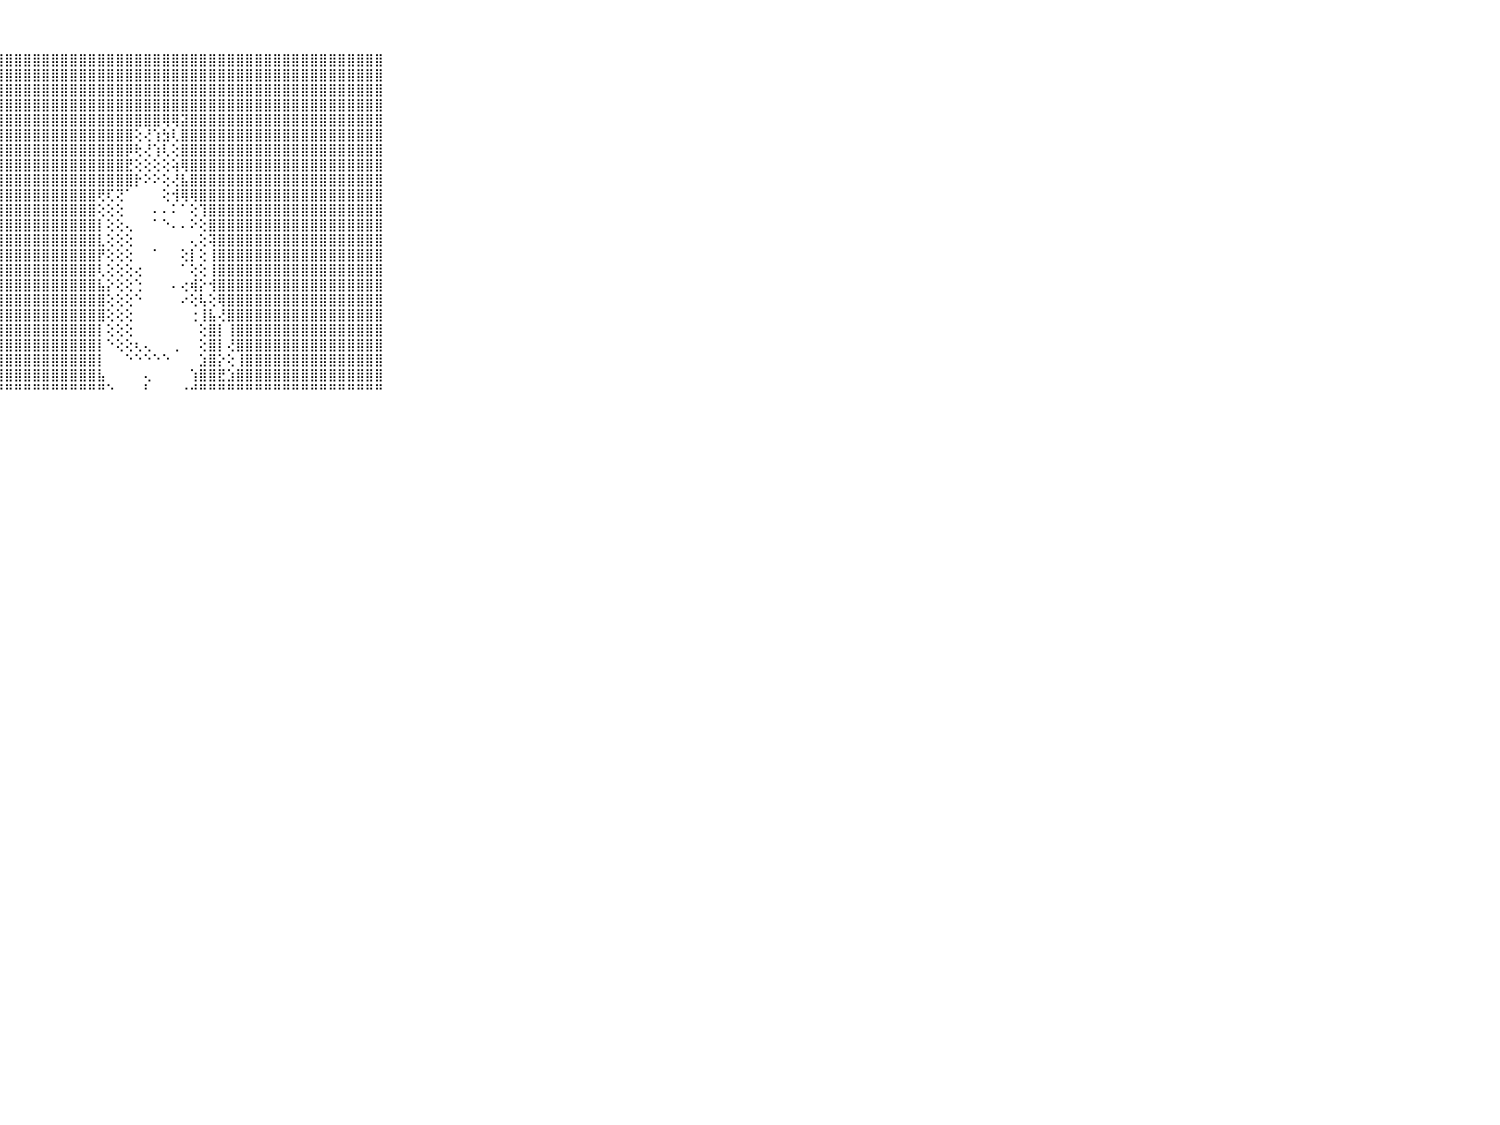

⠀⠀⠀⠀⠀⠀⠀⠀⠀⠀⠀⣿⣿⣿⣿⣿⣿⣿⣿⣿⣿⣿⣿⣿⣿⣿⣿⣿⣿⣿⣿⣿⣿⣿⣿⣿⣿⣿⣿⣿⣿⣿⣿⣿⣿⣿⣿⣿⣿⣿⣿⣿⣿⣿⣿⣿⣿⣿⣿⣿⣿⣿⣿⣿⣿⣿⣿⣿⣿⠀⠀⠀⠀⠀⠀⠀⠀⠀⠀⠀⠀
⠀⠀⠀⠀⠀⠀⠀⠀⠀⠀⠀⣿⣿⣿⣿⣿⣿⣿⣿⣿⣿⣿⣿⣿⣿⣿⣿⣿⣿⣿⣿⣿⣿⣿⣿⣿⣿⣿⣿⣿⣿⣿⣿⣿⣿⣿⣿⣿⣿⣿⣿⣿⣿⣿⣿⣿⣿⣿⣿⣿⣿⣿⣿⣿⣿⣿⣿⣿⣿⠀⠀⠀⠀⠀⠀⠀⠀⠀⠀⠀⠀
⠀⠀⠀⠀⠀⠀⠀⠀⠀⠀⠀⣿⣿⣿⣿⣿⣿⣿⣿⣿⣿⣿⣿⣿⣿⣿⣿⣿⣿⣿⣿⣿⣿⣿⣿⣿⣿⣿⣿⣿⣿⣿⣿⣿⣿⣿⣿⣿⣿⣿⣿⣿⣿⣿⣿⣿⣿⣿⣿⣿⣿⣿⣿⣿⣿⣿⣿⣿⣿⠀⠀⠀⠀⠀⠀⠀⠀⠀⠀⠀⠀
⠀⠀⠀⠀⠀⠀⠀⠀⠀⠀⠀⣿⣿⣿⣿⣿⣿⣿⣿⣿⣿⣿⣿⣿⣿⣿⣿⣿⣿⣿⣿⣿⣿⣿⣿⣿⣿⣿⣿⣿⣿⣿⣿⣿⣿⣿⣿⣿⣿⣿⣿⣿⣿⣿⣿⣿⣿⣿⣿⣿⣿⣿⣿⣿⣿⣿⣿⣿⣿⠀⠀⠀⠀⠀⠀⠀⠀⠀⠀⠀⠀
⠀⠀⠀⠀⠀⠀⠀⠀⠀⠀⠀⣿⣿⣿⣿⣿⣿⣿⣿⣿⣿⣿⣿⣿⣿⣿⣿⣿⣿⣿⣿⣿⣿⣿⣿⣿⣿⣿⣿⣿⣿⣿⣿⣿⣿⢿⢿⣽⣿⣿⣿⣿⣿⣿⣿⣿⣿⣿⣿⣿⣿⣿⣿⣿⣿⣿⣿⣿⣿⠀⠀⠀⠀⠀⠀⠀⠀⠀⠀⠀⠀
⠀⠀⠀⠀⠀⠀⠀⠀⠀⠀⠀⣿⣿⣿⣿⣿⣿⣿⣿⣿⣿⣿⣿⣿⣿⣿⣿⣿⣿⣿⣿⣿⣿⣿⣿⣿⣿⣿⣿⣿⣿⣿⢕⢜⢱⣳⢇⣿⣿⣿⣿⣿⣿⣿⣿⣿⣿⣿⣿⣿⣿⣿⣿⣿⣿⣿⣿⣿⣿⠀⠀⠀⠀⠀⠀⠀⠀⠀⠀⠀⠀
⠀⠀⠀⠀⠀⠀⠀⠀⠀⠀⠀⣿⣿⣿⣿⣿⣿⣿⣿⣿⣿⣿⣿⣿⣿⣿⣿⣿⣿⣿⣿⣿⣿⣿⣿⣿⣿⣿⣿⣿⣿⡿⢗⢜⢱⢇⢕⣿⣿⣿⣿⣿⣿⣿⣿⣿⣿⣿⣿⣿⣿⣿⣿⣿⣿⣿⣿⣿⣿⠀⠀⠀⠀⠀⠀⠀⠀⠀⠀⠀⠀
⠀⠀⠀⠀⠀⠀⠀⠀⠀⠀⠀⣿⣿⣿⣿⣿⣿⣿⣿⣿⣿⣿⣿⣿⣿⣿⣿⣿⣿⣿⣿⣿⣿⣿⣿⣿⣿⣿⣿⣿⣿⣟⢕⢕⢕⢕⢵⢿⣿⣿⣿⣿⣿⣿⣿⣿⣿⣿⣿⣿⣿⣿⣿⣿⣿⣿⣿⣿⣿⠀⠀⠀⠀⠀⠀⠀⠀⠀⠀⠀⠀
⠀⠀⠀⠀⠀⠀⠀⠀⠀⠀⠀⣿⣿⣿⣿⣿⣿⣿⣿⣿⣿⣿⣿⣿⣿⣿⣿⣿⣿⣿⣿⣿⣿⣿⣿⣿⣿⣿⣿⣿⣿⣿⡗⠕⠕⢕⢜⣧⣿⣿⣿⣿⣿⣿⣿⣿⣿⣿⣿⣿⣿⣿⣿⣿⣿⣿⣿⣿⣿⠀⠀⠀⠀⠀⠀⠀⠀⠀⠀⠀⠀
⠀⠀⠀⠀⠀⠀⠀⠀⠀⠀⠀⣿⣿⣿⣿⣿⣿⣿⣿⣿⣿⣿⣿⣿⣿⣿⣿⣿⣿⣿⣿⣿⣿⣿⣿⣿⣿⣿⢟⢏⢝⠁⠀⠀⠀⢕⢺⢿⢿⣿⣿⣿⣿⣿⣿⣿⣿⣿⣿⣿⣿⣿⣿⣿⣿⣿⣿⣿⣿⠀⠀⠀⠀⠀⠀⠀⠀⠀⠀⠀⠀
⠀⠀⠀⠀⠀⠀⠀⠀⠀⠀⠀⣿⣿⣿⣿⣿⣿⣿⣿⣿⣿⣿⣿⣿⣿⣿⣿⣿⣿⣿⣿⣿⣿⣿⣿⣿⣿⣿⢕⢕⢕⠀⠀⠀⠄⠄⠅⠁⢕⢹⣿⣿⣿⣿⣿⣿⣿⣿⣿⣿⣿⣿⣿⣿⣿⣿⣿⣿⣿⠀⠀⠀⠀⠀⠀⠀⠀⠀⠀⠀⠀
⠀⠀⠀⠀⠀⠀⠀⠀⠀⠀⠀⣿⣿⣿⣿⣿⣿⣿⣿⣿⣿⣿⣿⣿⣿⣿⣿⣿⣿⣿⣿⣿⣿⣿⣿⣿⣿⣿⡇⢕⢕⢄⠀⠀⠁⠑⠄⠄⠕⢕⣿⣿⣿⣿⣿⣿⣿⣿⣿⣿⣿⣿⣿⣿⣿⣿⣿⣿⣿⠀⠀⠀⠀⠀⠀⠀⠀⠀⠀⠀⠀
⠀⠀⠀⠀⠀⠀⠀⠀⠀⠀⠀⣿⣿⣿⣿⣿⣿⣿⣿⣿⣿⣿⣿⣿⣿⣿⣿⣿⣿⣿⣿⣿⣿⣿⣿⣿⣿⣿⣇⢕⢕⢕⠀⠀⠀⠀⠀⠀⢄⢕⢽⣿⣿⣿⣿⣿⣿⣿⣿⣿⣿⣿⣿⣿⣿⣿⣿⣿⣿⠀⠀⠀⠀⠀⠀⠀⠀⠀⠀⠀⠀
⠀⠀⠀⠀⠀⠀⠀⠀⠀⠀⠀⣿⣿⣿⣿⣿⣿⣿⣿⣿⣿⣿⣿⣿⣿⣿⣿⣿⣿⣿⣿⣿⣿⣿⣿⣿⣿⣿⡟⢕⢕⢕⠀⠀⠁⠀⠀⢕⡇⢕⢸⣿⣿⣿⣿⣿⣿⣿⣿⣿⣿⣿⣿⣿⣿⣿⣿⣿⣿⠀⠀⠀⠀⠀⠀⠀⠀⠀⠀⠀⠀
⠀⠀⠀⠀⠀⠀⠀⠀⠀⠀⠀⣿⣿⣿⣿⣿⣿⣿⣿⣿⣿⣿⣿⣿⣿⣿⣿⣿⣿⣿⣿⣿⣿⣿⣿⣿⣿⣿⢇⢕⢕⢕⢔⠀⠀⠀⠀⠁⢕⢕⢸⣿⣿⣿⣿⣿⣿⣿⣿⣿⣿⣿⣿⣿⣿⣿⣿⣿⣿⠀⠀⠀⠀⠀⠀⠀⠀⠀⠀⠀⠀
⠀⠀⠀⠀⠀⠀⠀⠀⠀⠀⠀⣿⣿⣿⣿⣿⣿⣿⣿⣿⣿⣿⣿⣿⣿⣿⣿⣿⣿⣿⣿⣿⣿⣿⣿⣿⣿⣿⣧⡕⢕⢕⢑⠀⠀⠀⠄⢔⢾⡕⢺⣿⣿⣿⣿⣿⣿⣿⣿⣿⣿⣿⣿⣿⣿⣿⣿⣿⣿⠀⠀⠀⠀⠀⠀⠀⠀⠀⠀⠀⠀
⠀⠀⠀⠀⠀⠀⠀⠀⠀⠀⠀⣿⣿⣿⣿⣿⣿⣿⣿⣿⣿⣿⣿⣿⣿⣿⣿⣿⣿⣿⣿⣿⣿⣿⣿⣿⣿⣿⣿⢕⢕⢕⠑⠀⠀⠀⠀⠔⢕⢧⢕⢿⣿⣿⣿⣿⣿⣿⣿⣿⣿⣿⣿⣿⣿⣿⣿⣿⣿⠀⠀⠀⠀⠀⠀⠀⠀⠀⠀⠀⠀
⠀⠀⠀⠀⠀⠀⠀⠀⠀⠀⠀⣿⣿⣿⣿⣿⣿⣿⣿⣿⣿⣿⣿⣿⣿⣿⣿⣿⣿⣿⣿⣿⣿⣿⣿⣿⣿⣿⣿⢕⢕⢕⠀⠀⠀⠀⠀⠀⢐⢸⣧⢜⣿⣿⣿⣿⣿⣿⣿⣿⣿⣿⣿⣿⣿⣿⣿⣿⣿⠀⠀⠀⠀⠀⠀⠀⠀⠀⠀⠀⠀
⠀⠀⠀⠀⠀⠀⠀⠀⠀⠀⠀⣿⣿⣿⣿⣿⣿⣿⣿⣿⣿⣿⣿⣿⣿⣿⣿⣿⣿⣿⣿⣿⣿⣿⣿⣿⣿⣿⡇⢕⢕⢕⠀⠀⠀⠀⠀⠀⠀⢕⣿⡇⢸⣿⣿⣿⣿⣿⣿⣿⣿⣿⣿⣿⣿⣿⣿⣿⣿⠀⠀⠀⠀⠀⠀⠀⠀⠀⠀⠀⠀
⠀⠀⠀⠀⠀⠀⠀⠀⠀⠀⠀⣿⣿⣿⣿⣿⣿⣿⣿⣿⣿⣿⣿⣿⣿⣿⣿⣿⣿⣿⣿⣿⣿⣿⣿⣿⣿⣿⡇⠑⢕⢕⢆⢄⠀⠀⢀⠀⠀⢕⣿⡇⢜⣿⣿⣿⣿⣿⣿⣿⣿⣿⣿⣿⣿⣿⣿⣿⣿⠀⠀⠀⠀⠀⠀⠀⠀⠀⠀⠀⠀
⠀⠀⠀⠀⠀⠀⠀⠀⠀⠀⠀⣿⣿⣿⣿⣿⣿⣿⣿⣿⣿⣿⣿⣿⣿⣿⣿⣿⣿⣿⣿⣿⣿⣿⣿⣿⣿⣿⡇⠀⠀⠑⠑⠑⠑⠑⠀⠀⠀⣱⣿⡕⢕⢸⣿⣿⣿⣿⣿⣿⣿⣿⣿⣿⣿⣿⣿⣿⣿⠀⠀⠀⠀⠀⠀⠀⠀⠀⠀⠀⠀
⠀⠀⠀⠀⠀⠀⠀⠀⠀⠀⠀⣿⣿⣿⣿⣿⣿⣿⣿⣿⣿⣿⣿⣿⣿⣿⣿⣿⣿⣿⣿⣿⣿⣿⣿⣿⣿⣿⣧⠀⠀⠀⠀⢄⠀⠀⠀⠀⢱⣿⣿⣟⣱⣿⣿⣿⣿⣿⣿⣿⣿⣿⣿⣿⣿⣿⣿⣿⣿⠀⠀⠀⠀⠀⠀⠀⠀⠀⠀⠀⠀
⠀⠀⠀⠀⠀⠀⠀⠀⠀⠀⠀⠛⠛⠛⠛⠛⠛⠛⠛⠛⠛⠛⠛⠛⠛⠛⠛⠛⠛⠛⠛⠛⠛⠛⠛⠛⠛⠛⠛⠑⠀⠀⠀⠃⠀⠀⠀⠐⠚⠛⠛⠛⠛⠛⠛⠛⠛⠛⠛⠛⠛⠛⠛⠛⠛⠛⠛⠛⠛⠀⠀⠀⠀⠀⠀⠀⠀⠀⠀⠀⠀